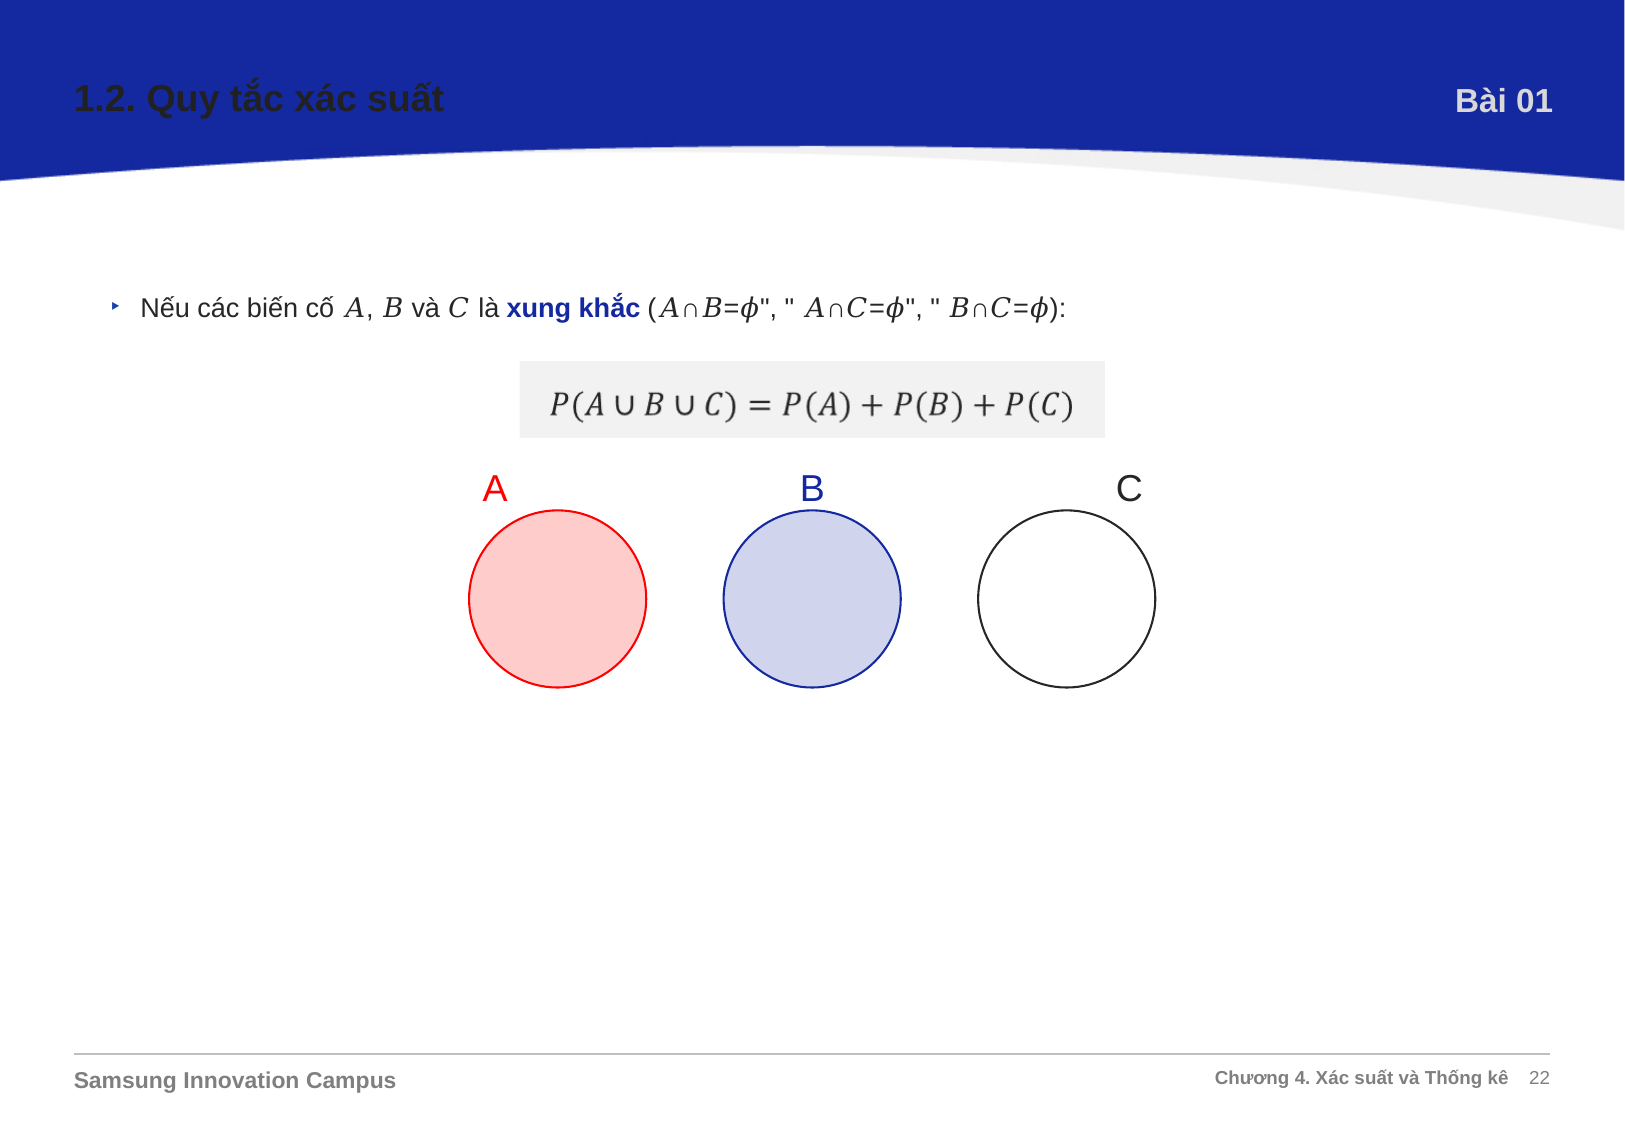

1.2. Quy tắc xác suất
Bài 01
Cộng xác suất
Nếu các biến cố 𝐴, 𝐵 và 𝐶 là xung khắc (𝐴∩𝐵=𝜙", " 𝐴∩𝐶=𝜙", " 𝐵∩𝐶=𝜙):

A

B

C